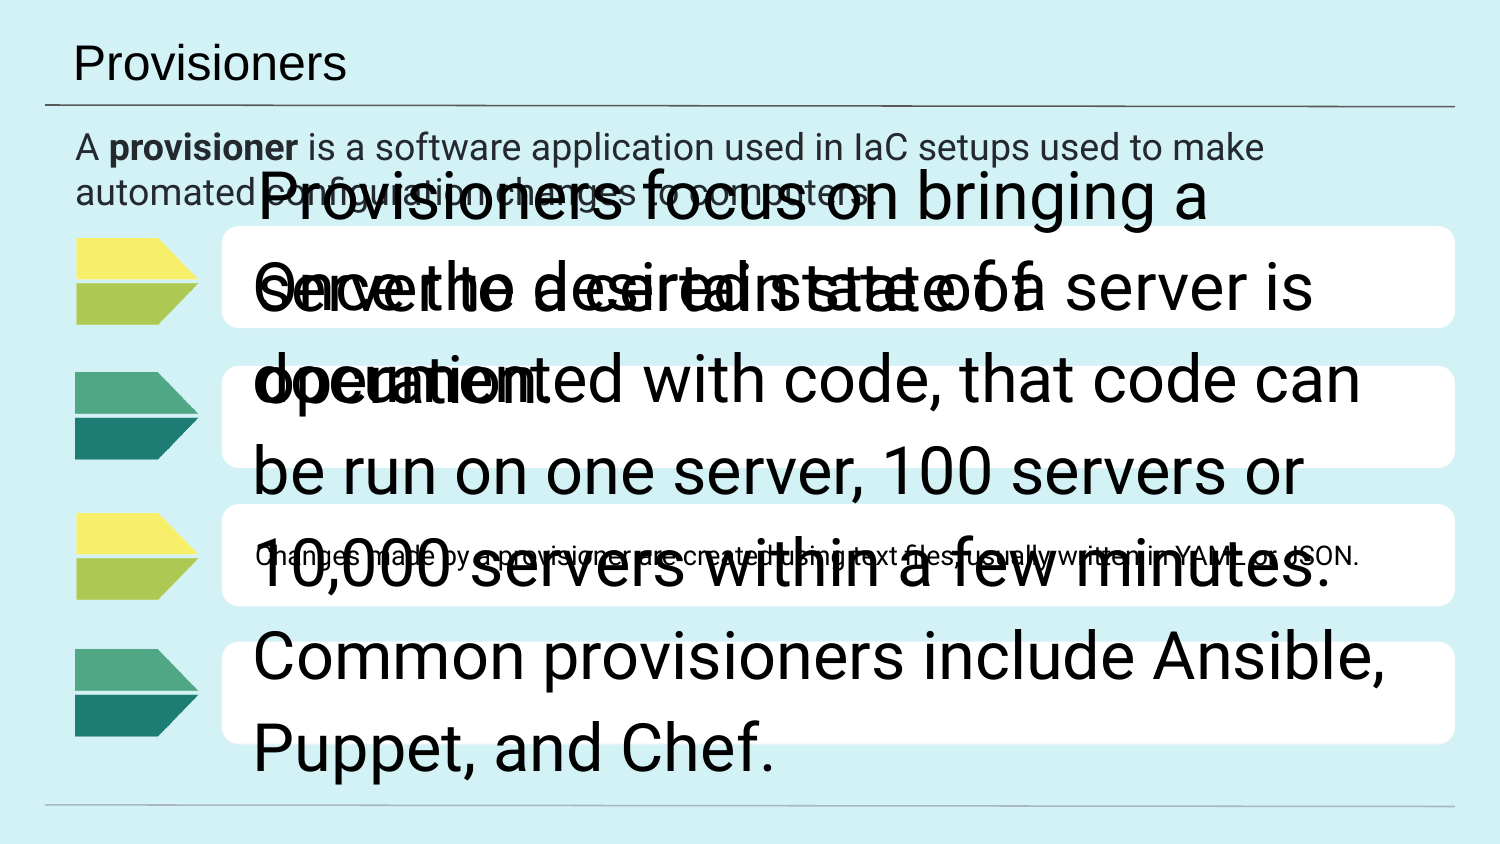

# Provisioners
A provisioner is a software application used in IaC setups used to make automated configuration changes to computers.

Provisioners focus on bringing a server to a certain state of operation.

Once the desired state of a server is documented with code, that code can be run on one server, 100 servers or 10,000 servers within a few minutes.

Changes made by a provisioner are created using text files, usually written in YAML or JSON.

Common provisioners include Ansible, Puppet, and Chef.